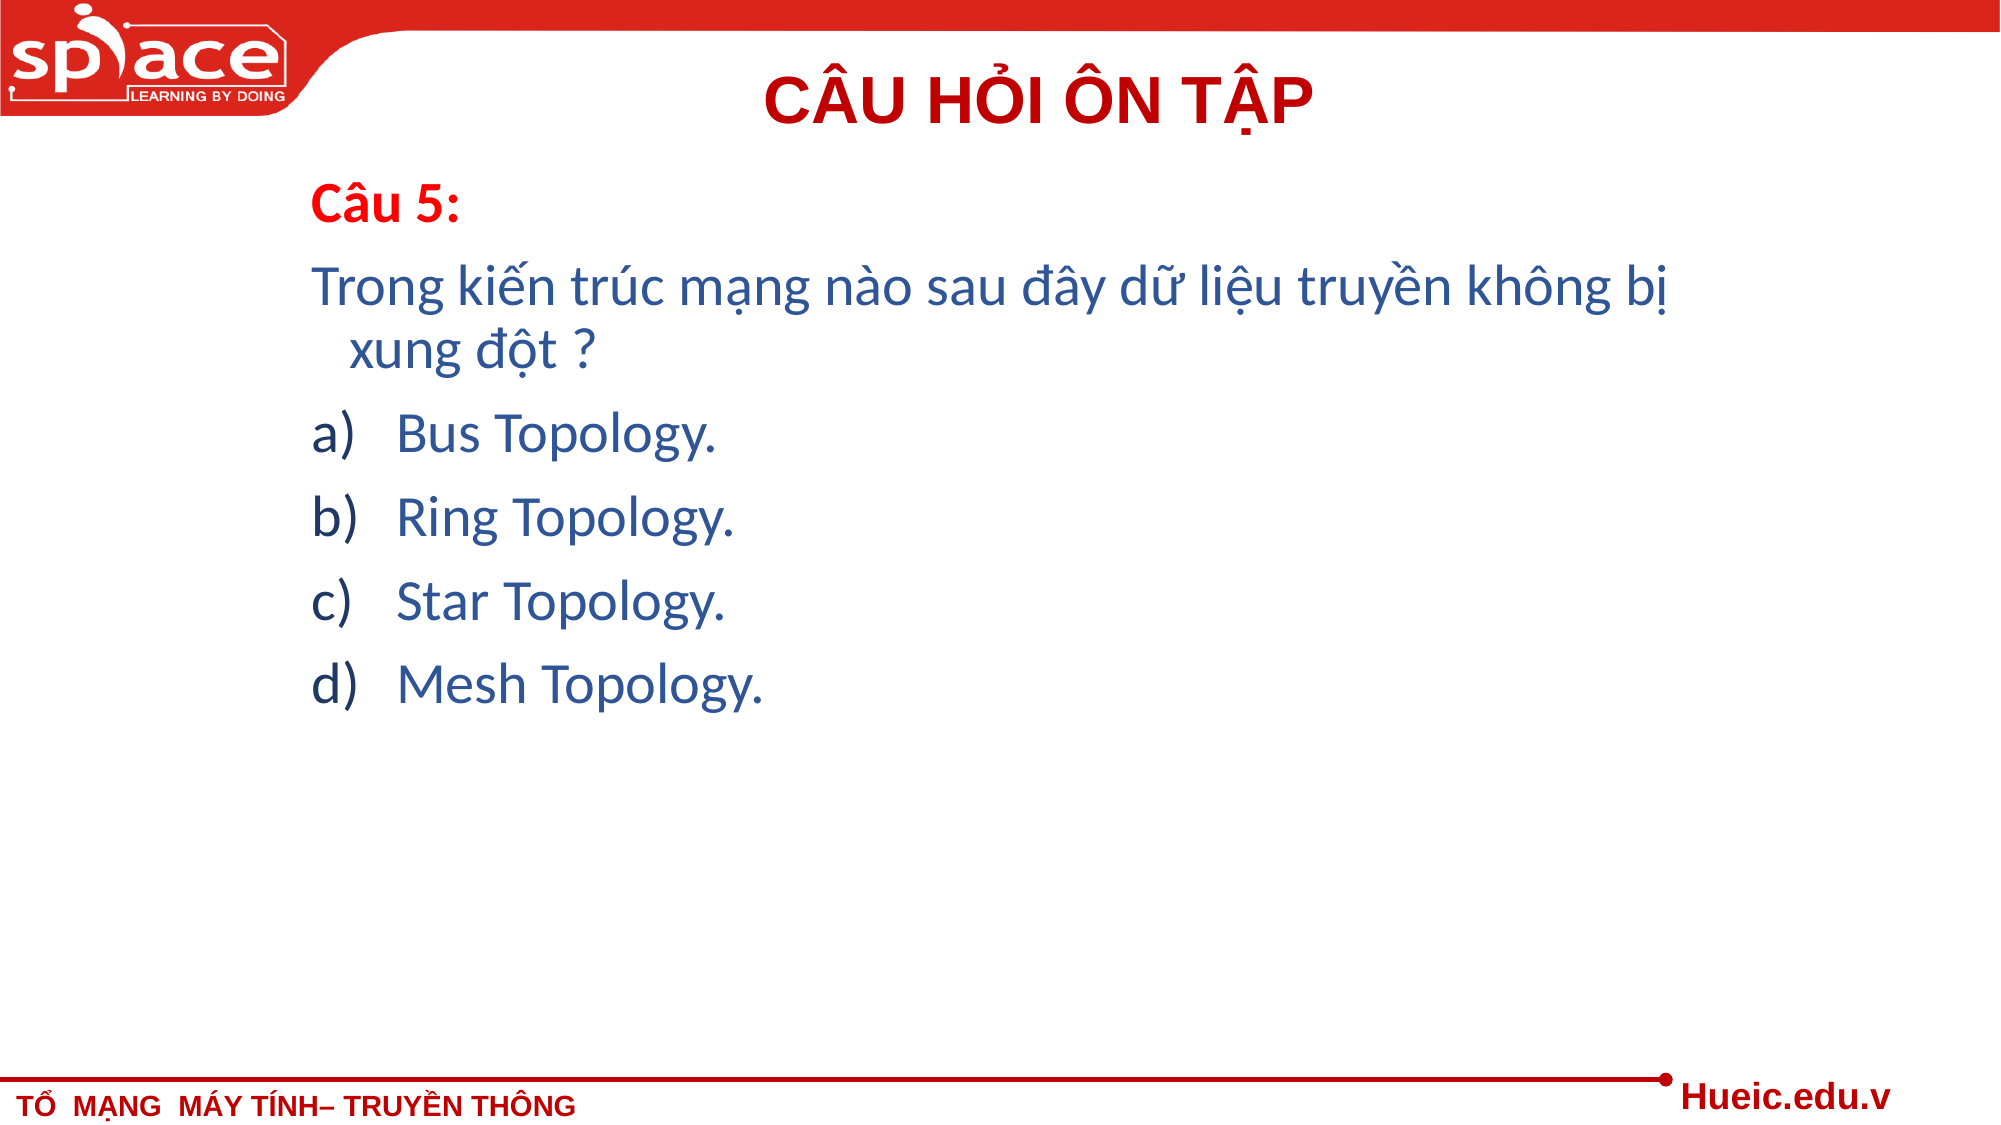

# CÂU HỎI ÔN TẬP
Câu 5:
Trong kiến trúc mạng nào sau đây dữ liệu truyền không bị xung đột ?
Bus Topology.
Ring Topology.
Star Topology.
Mesh Topology.